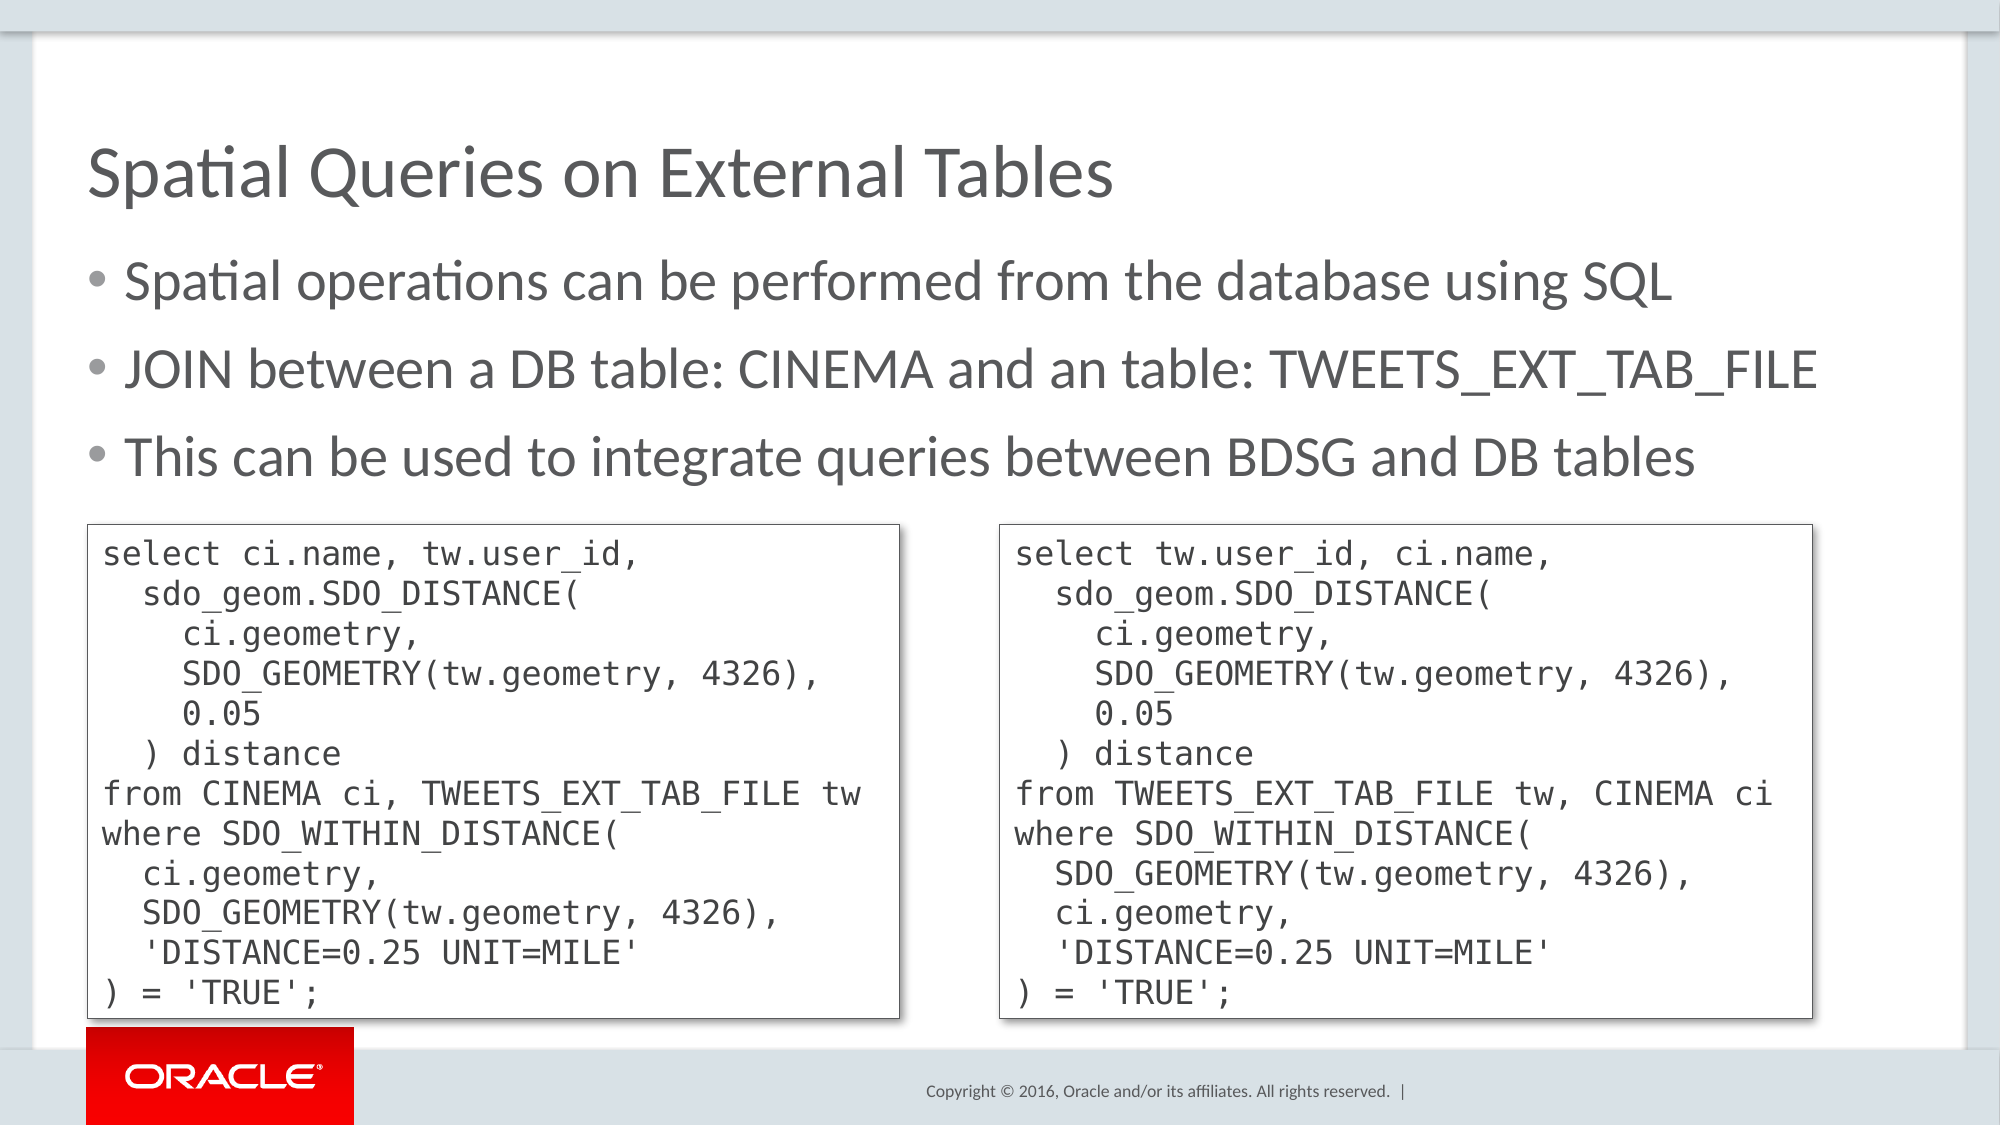

# Spatial Queries on External Tables
Spatial operations can be performed from the database using SQL
JOIN between a DB table: CINEMA and an table: TWEETS_EXT_TAB_FILE
This can be used to integrate queries between BDSG and DB tables
select ci.name, tw.user_id,
  sdo_geom.SDO_DISTANCE(
    ci.geometry,
    SDO_GEOMETRY(tw.geometry, 4326),
    0.05
  ) distance
from CINEMA ci, TWEETS_EXT_TAB_FILE tw
where SDO_WITHIN_DISTANCE(
  ci.geometry,
  SDO_GEOMETRY(tw.geometry, 4326),
  'DISTANCE=0.25 UNIT=MILE'
) = 'TRUE';
select tw.user_id, ci.name,
  sdo_geom.SDO_DISTANCE(
    ci.geometry,
    SDO_GEOMETRY(tw.geometry, 4326),
    0.05
  ) distance
from TWEETS_EXT_TAB_FILE tw, CINEMA ci
where SDO_WITHIN_DISTANCE(
  SDO_GEOMETRY(tw.geometry, 4326),
  ci.geometry,
  'DISTANCE=0.25 UNIT=MILE'
) = 'TRUE';